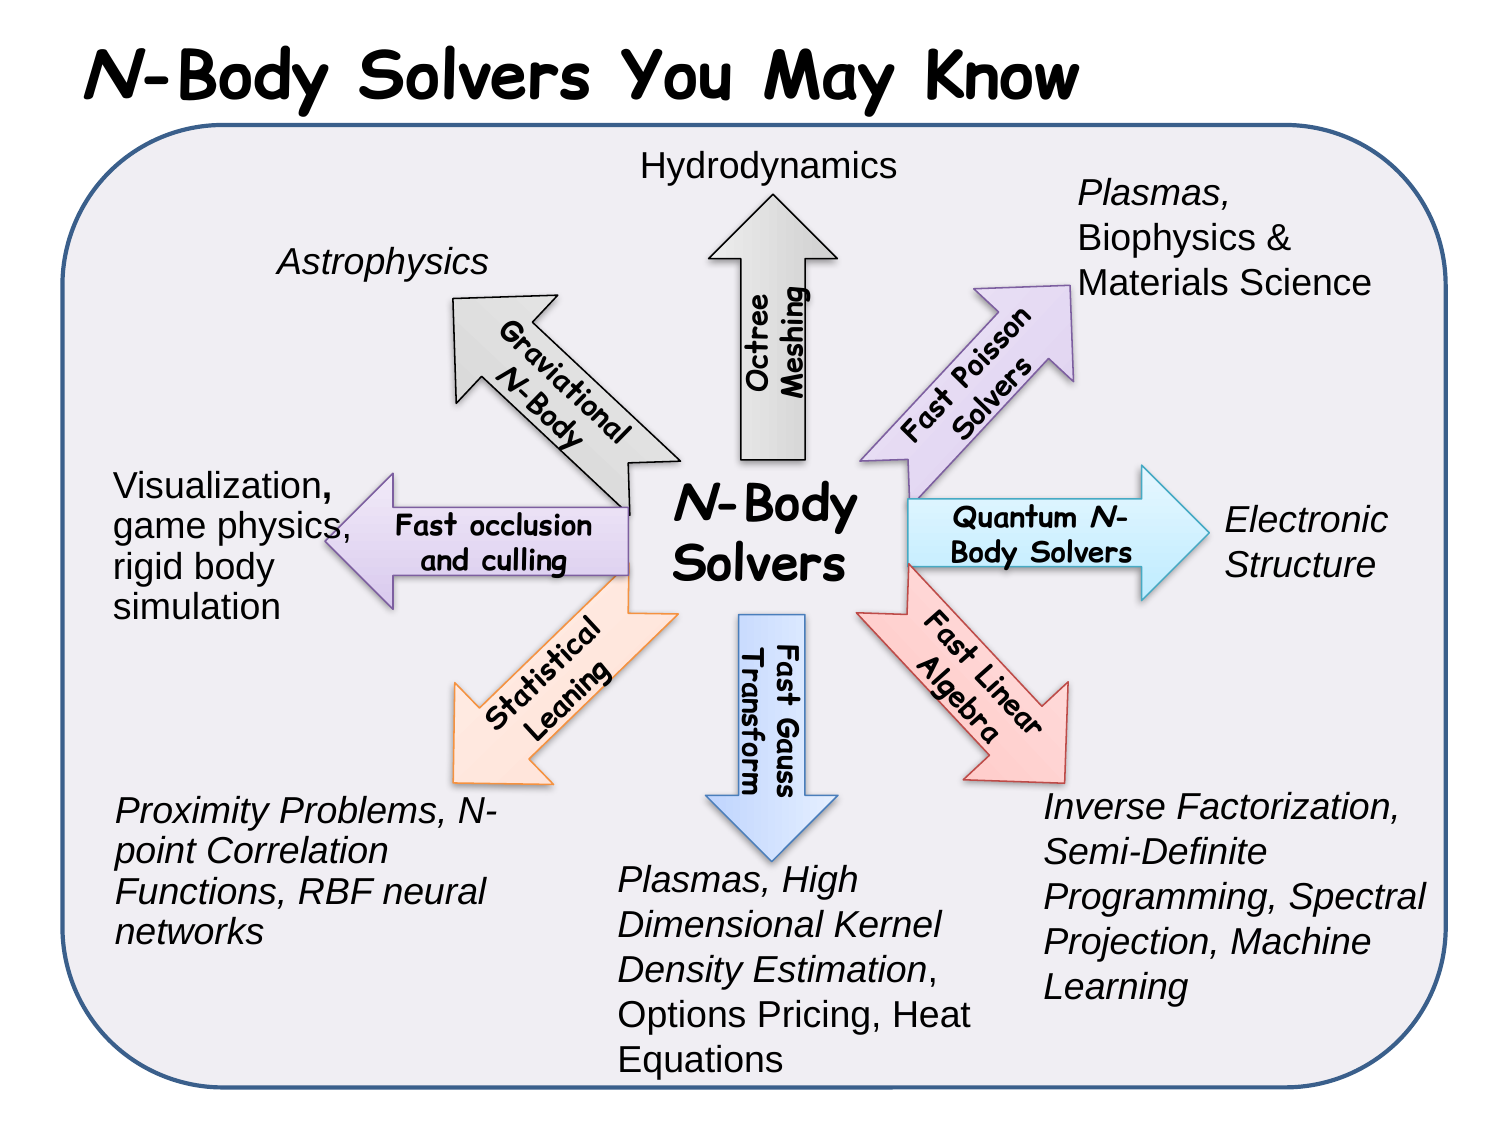

N-Body Solvers You May Know

Hydrodynamics
Plasmas,
Biophysics & Materials Science
Octree Meshing
Fast Poisson Solvers
Graviational N-Body
Quantum N-Body Solvers
Fast occlusion and culling
Fast Linear Algebra
Statistical Leaning
Fast Gauss Transform
Astrophysics

N-Body
Solvers
Visualization, game physics, rigid body simulation
Electronic Structure
Inverse Factorization, Semi-Definite Programming, Spectral Projection, Machine Learning
Proximity Problems, N-point Correlation Functions, RBF neural networks
Plasmas, High Dimensional Kernel Density Estimation, Options Pricing, Heat Equations